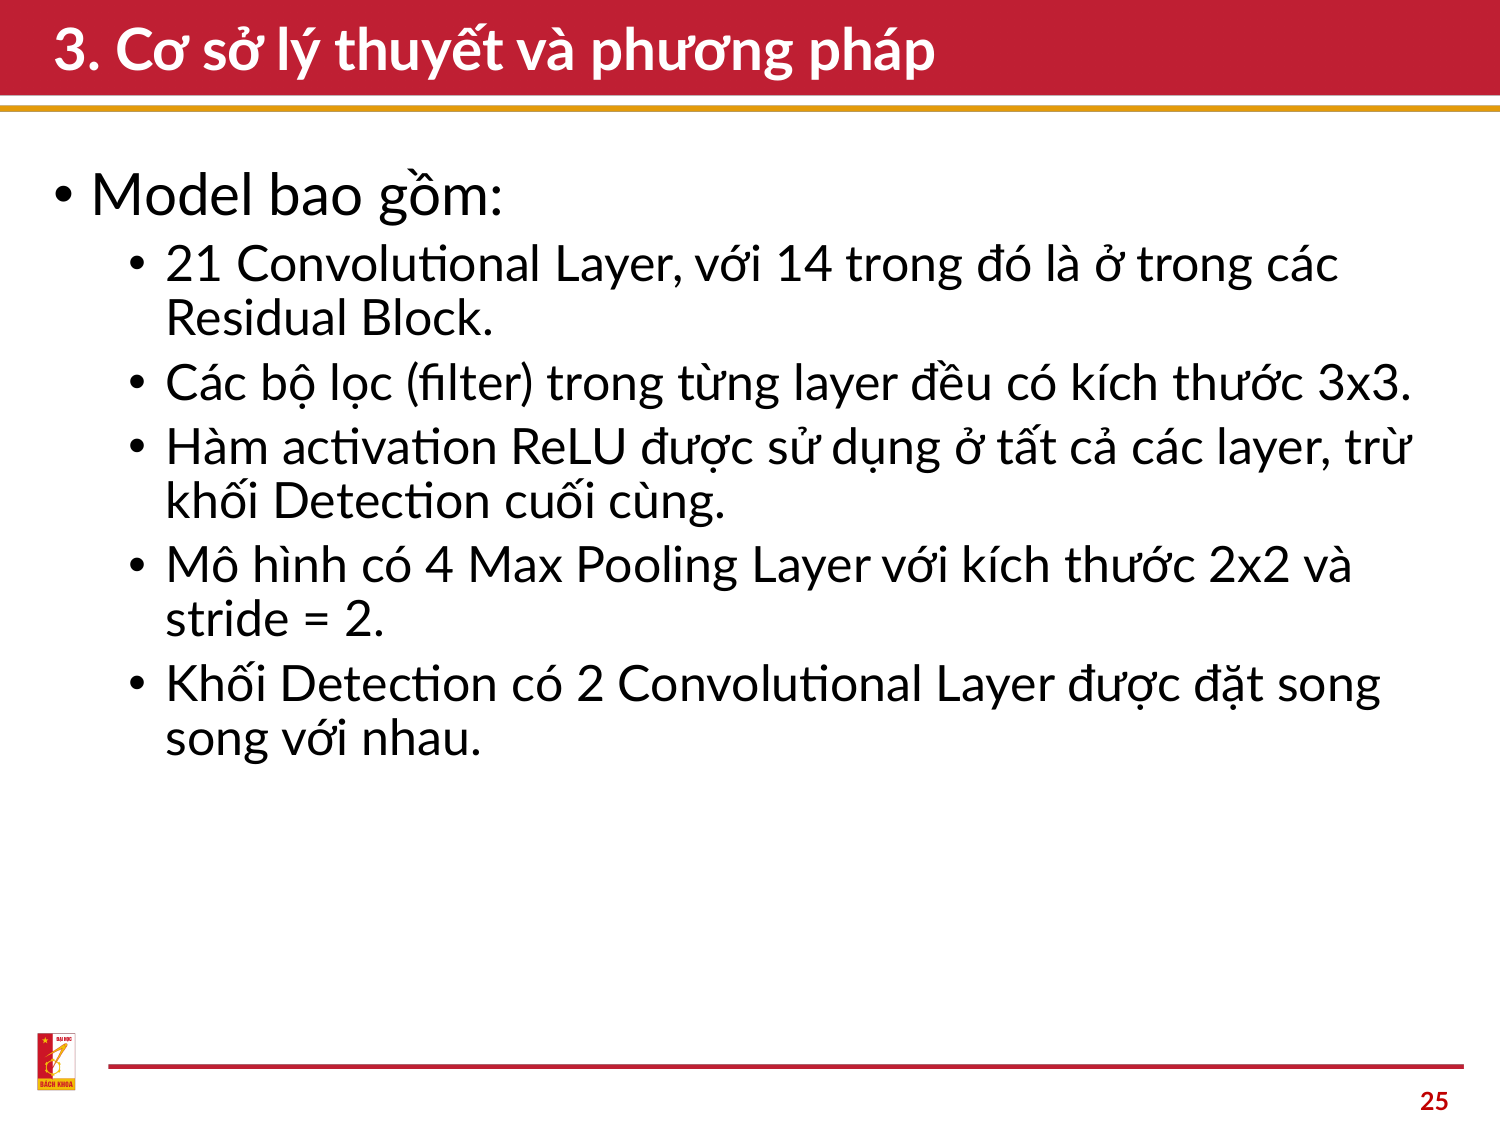

3. Cơ sở lý thuyết và phương pháp
Model bao gồm:
21 Convolutional Layer, với 14 trong đó là ở trong các Residual Block.
Các bộ lọc (filter) trong từng layer đều có kích thước 3x3.
Hàm activation ReLU được sử dụng ở tất cả các layer, trừ khối Detection cuối cùng.
Mô hình có 4 Max Pooling Layer với kích thước 2x2 và stride = 2.
Khối Detection có 2 Convolutional Layer được đặt song song với nhau.
25